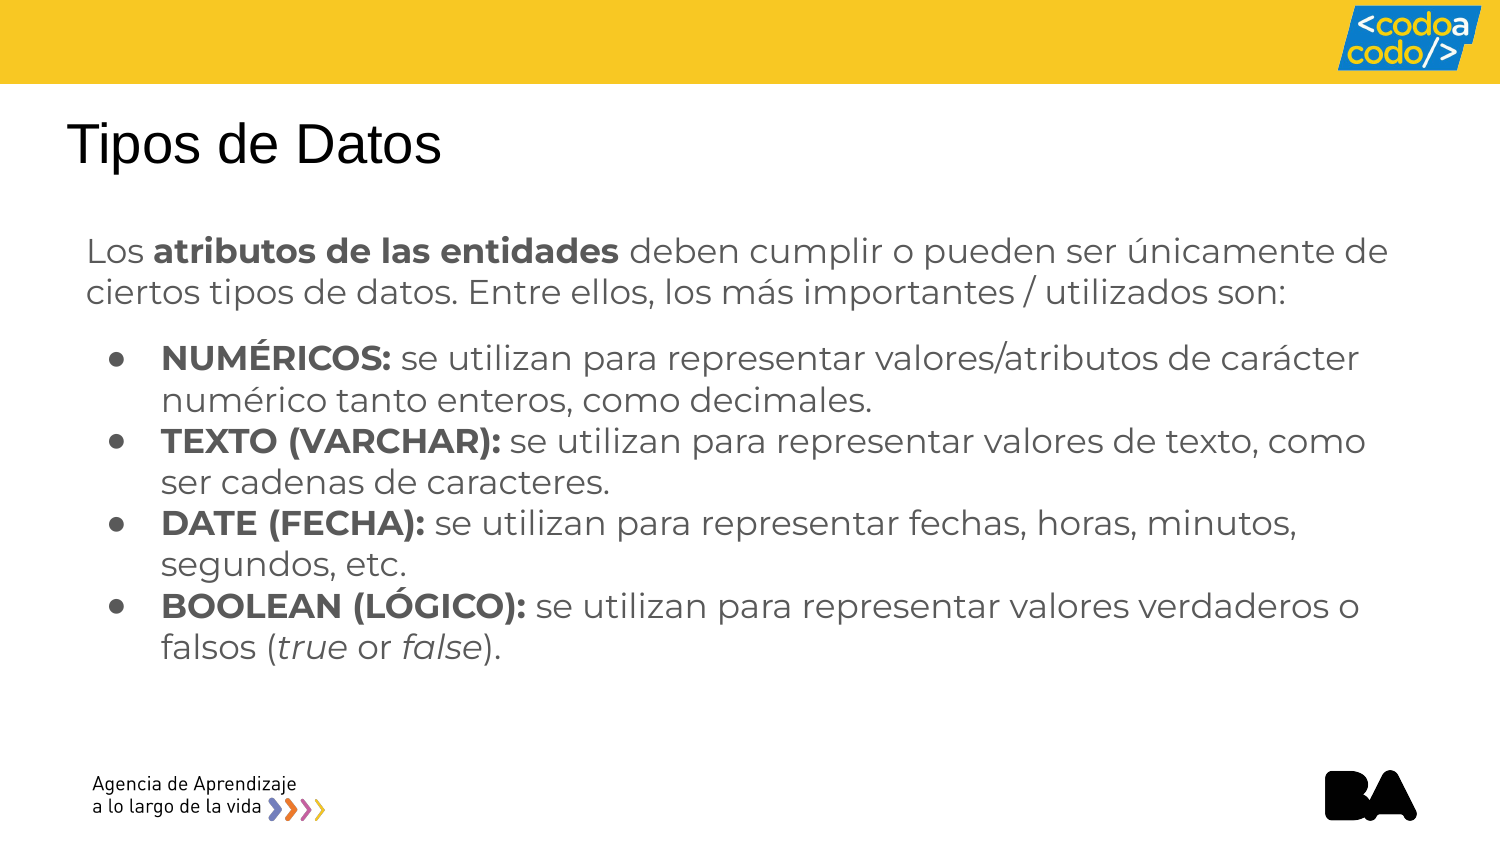

# Tipos de Datos
Los atributos de las entidades deben cumplir o pueden ser únicamente de ciertos tipos de datos. Entre ellos, los más importantes / utilizados son:
NUMÉRICOS: se utilizan para representar valores/atributos de carácter numérico tanto enteros, como decimales.
TEXTO (VARCHAR): se utilizan para representar valores de texto, como ser cadenas de caracteres.
DATE (FECHA): se utilizan para representar fechas, horas, minutos, segundos, etc.
BOOLEAN (LÓGICO): se utilizan para representar valores verdaderos o falsos (true or false).